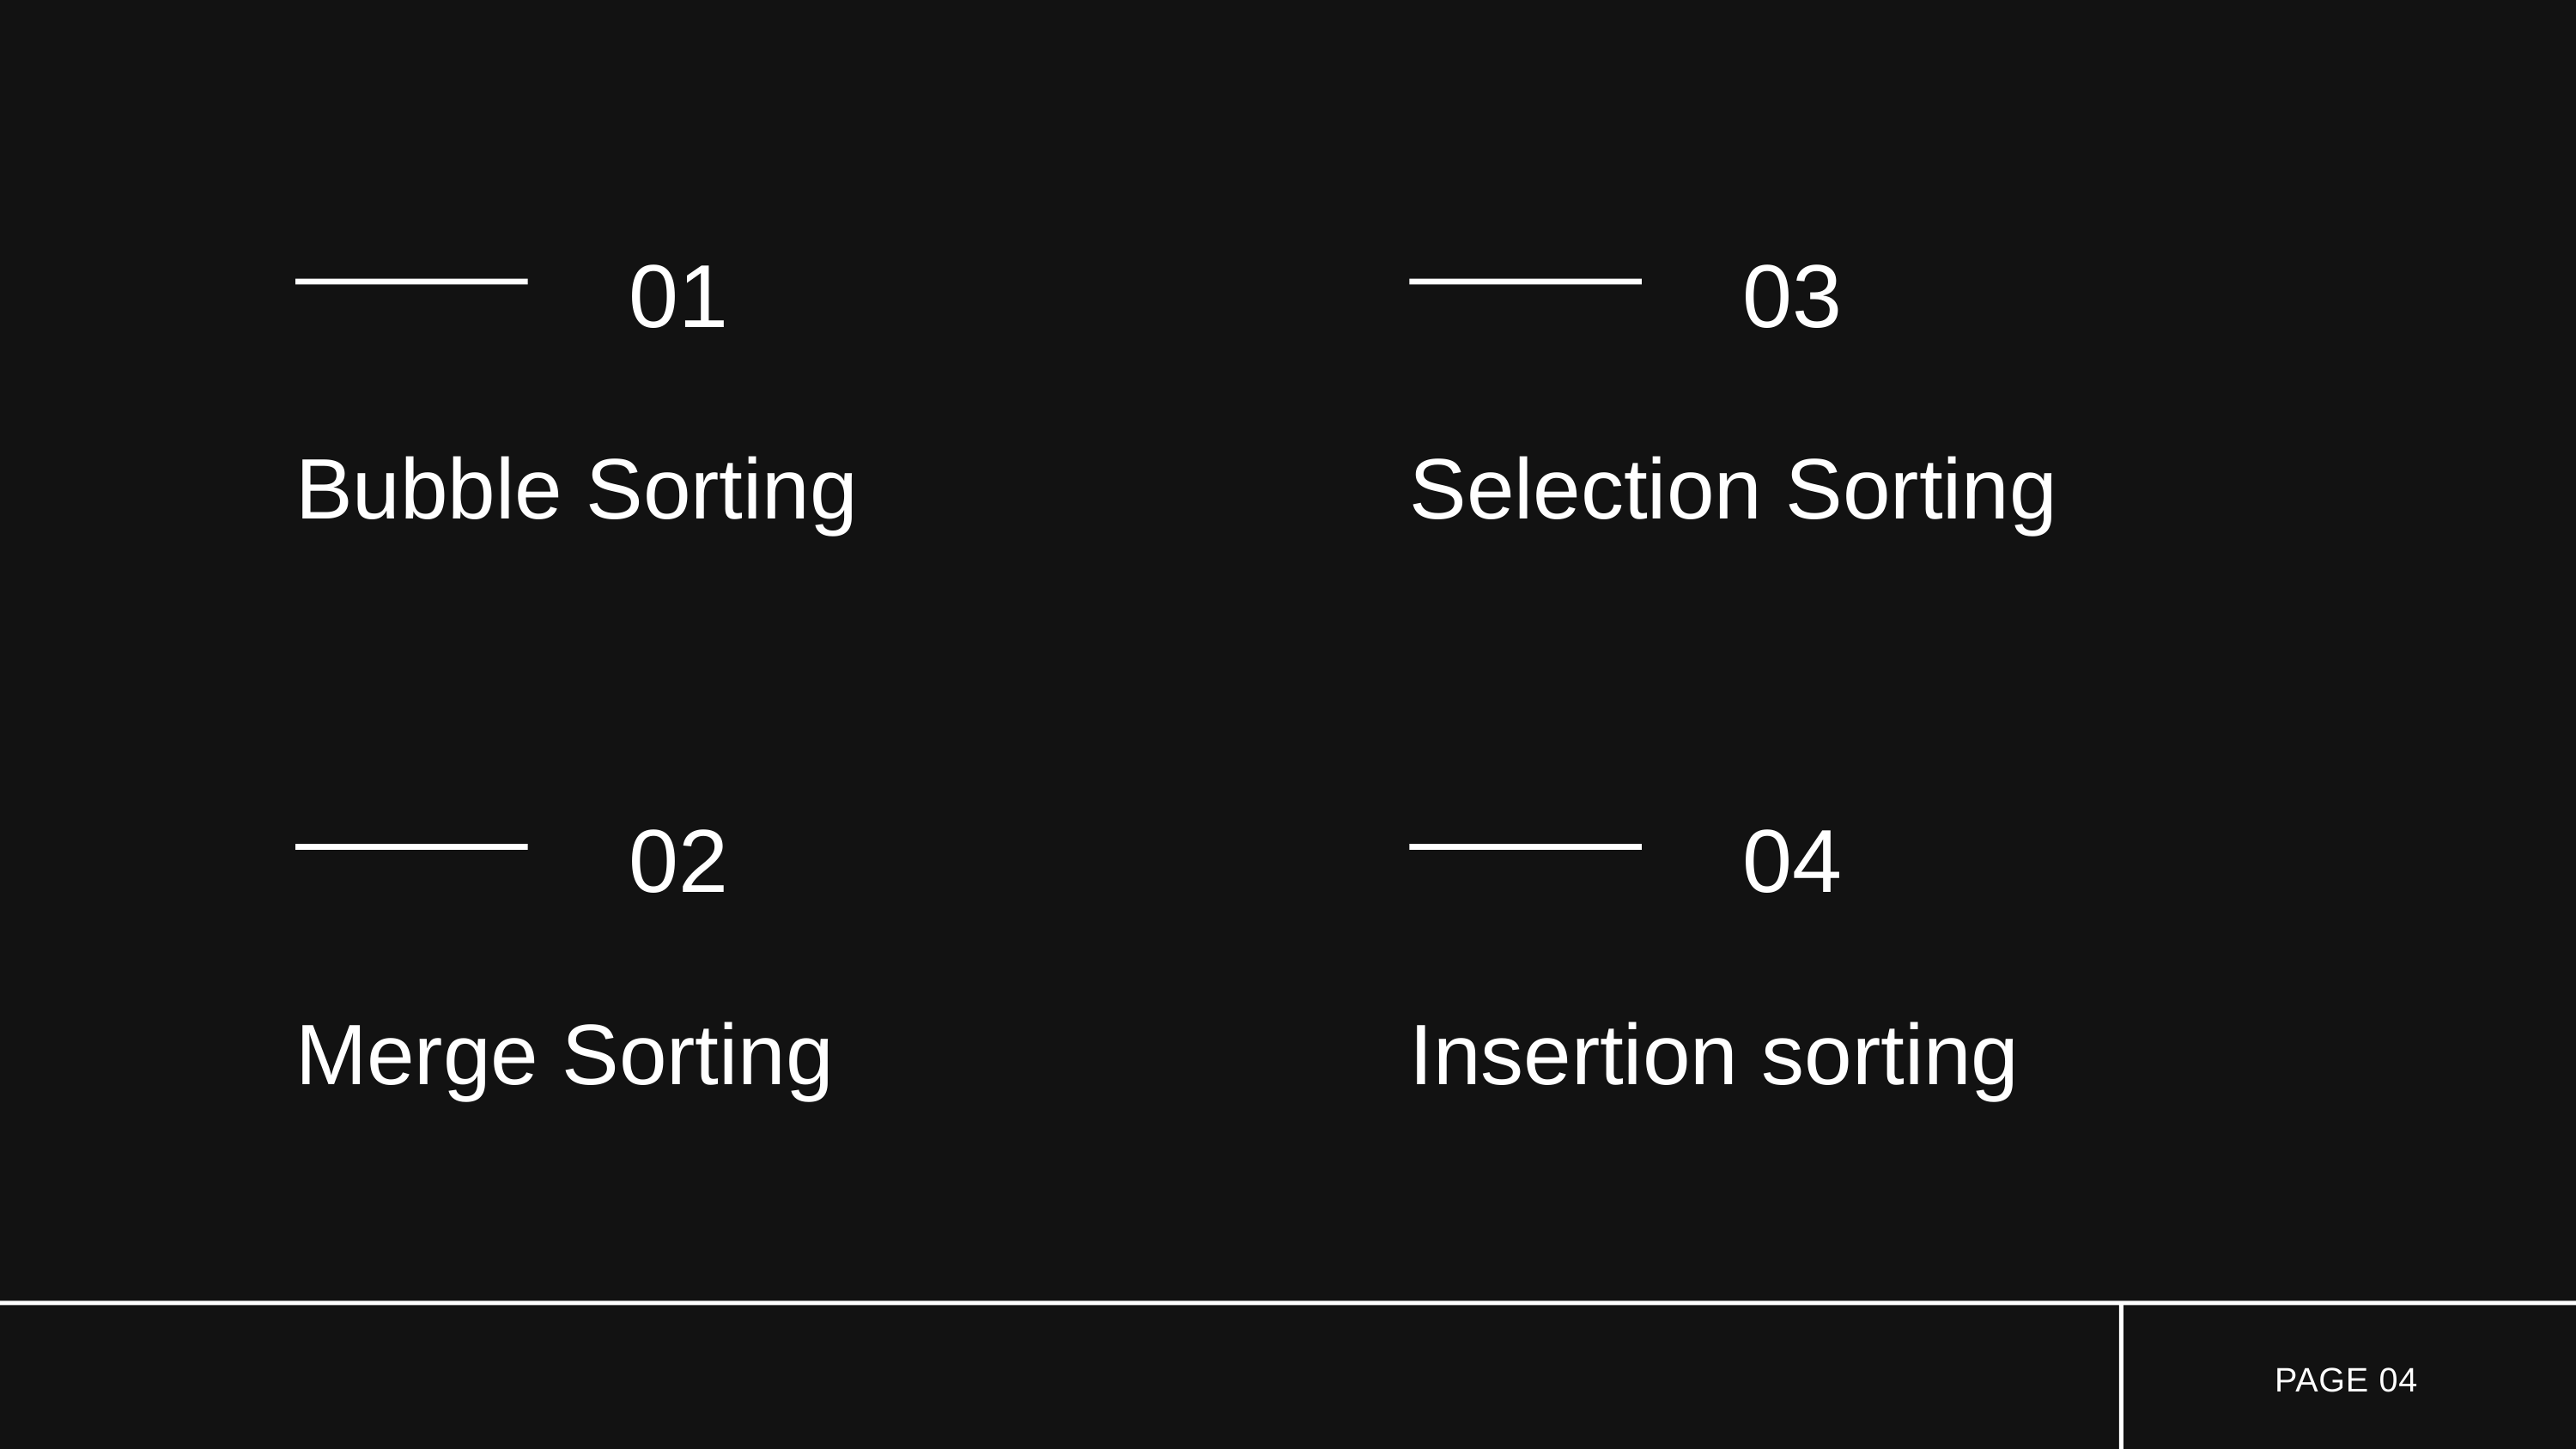

01

Bubble Sorting
03

Selection Sorting
02

Merge Sorting
04

Insertion sorting

PAGE 04